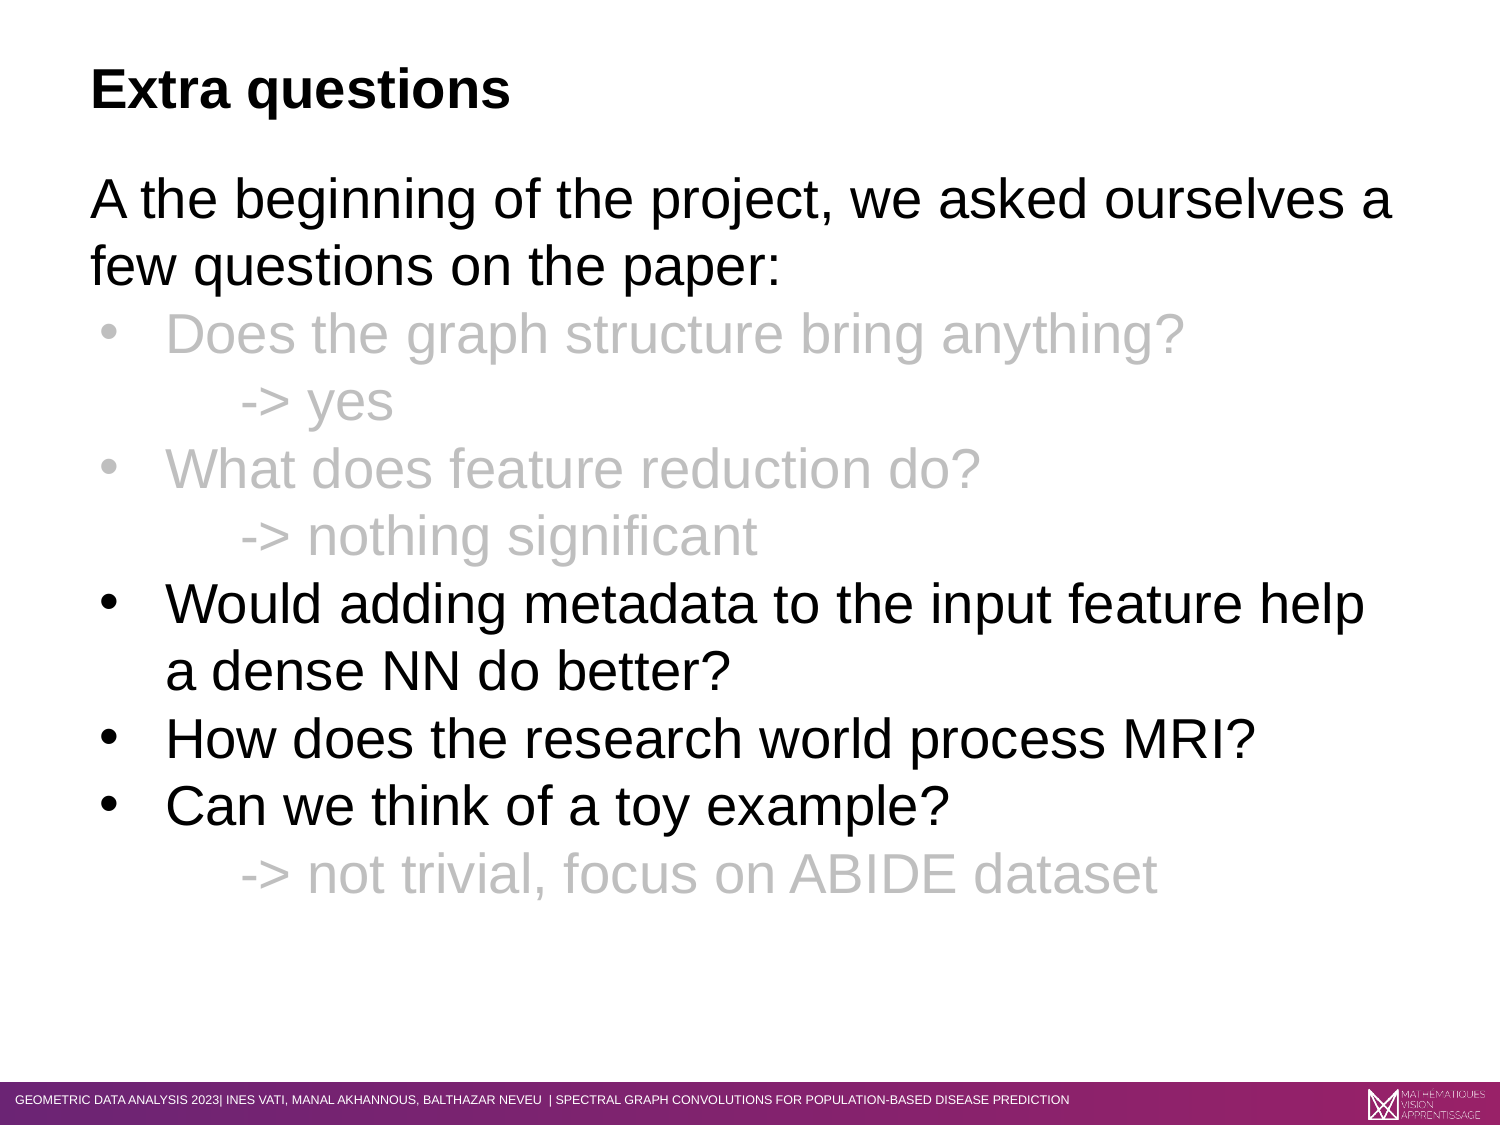

# Extra questions
A the beginning of the project, we asked ourselves a few questions on the paper:
Does the graph structure bring anything?
-> yes
What does feature reduction do?
-> nothing significant
Would adding metadata to the input feature help a dense NN do better?
How does the research world process MRI?
Can we think of a toy example?
-> not trivial, focus on ABIDE dataset